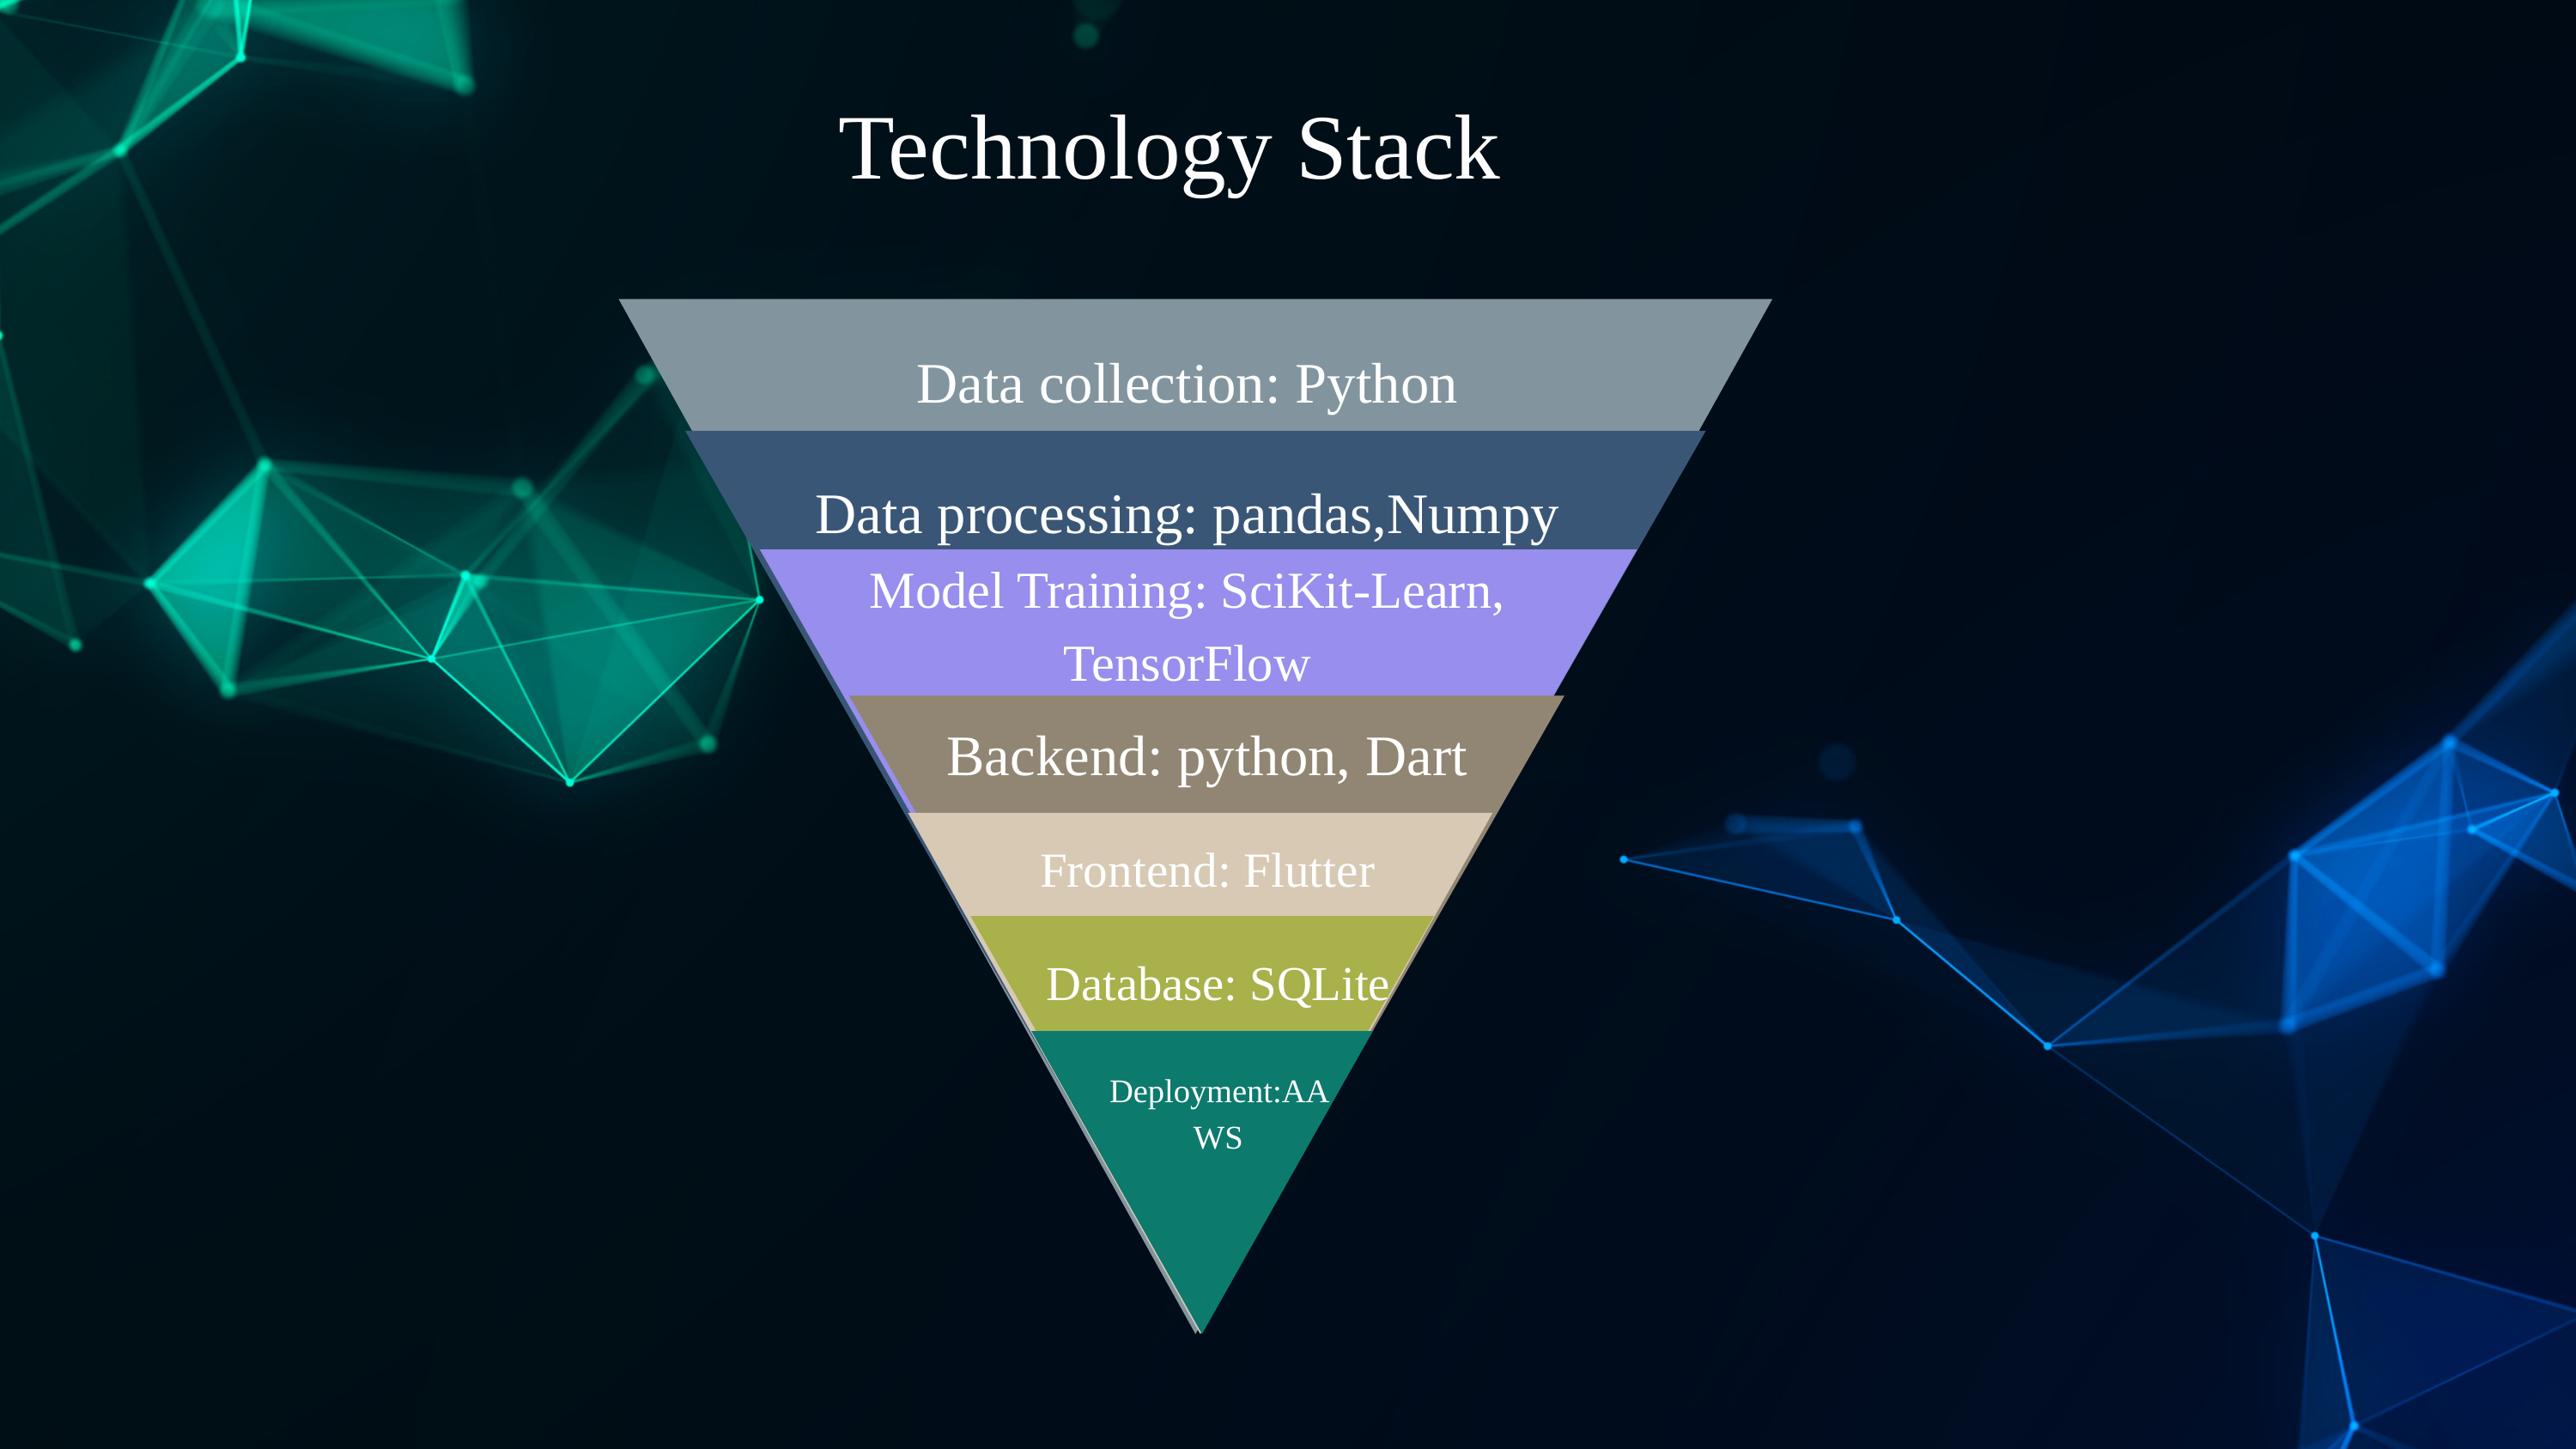

Technology Stack

Data collection: Python

Data processing: pandas,Numpy
Model Training: SciKit-Learn, TensorFlow

Backend: python, Dart

Frontend: Flutter

Database: SQLite

Deployment:AAWS